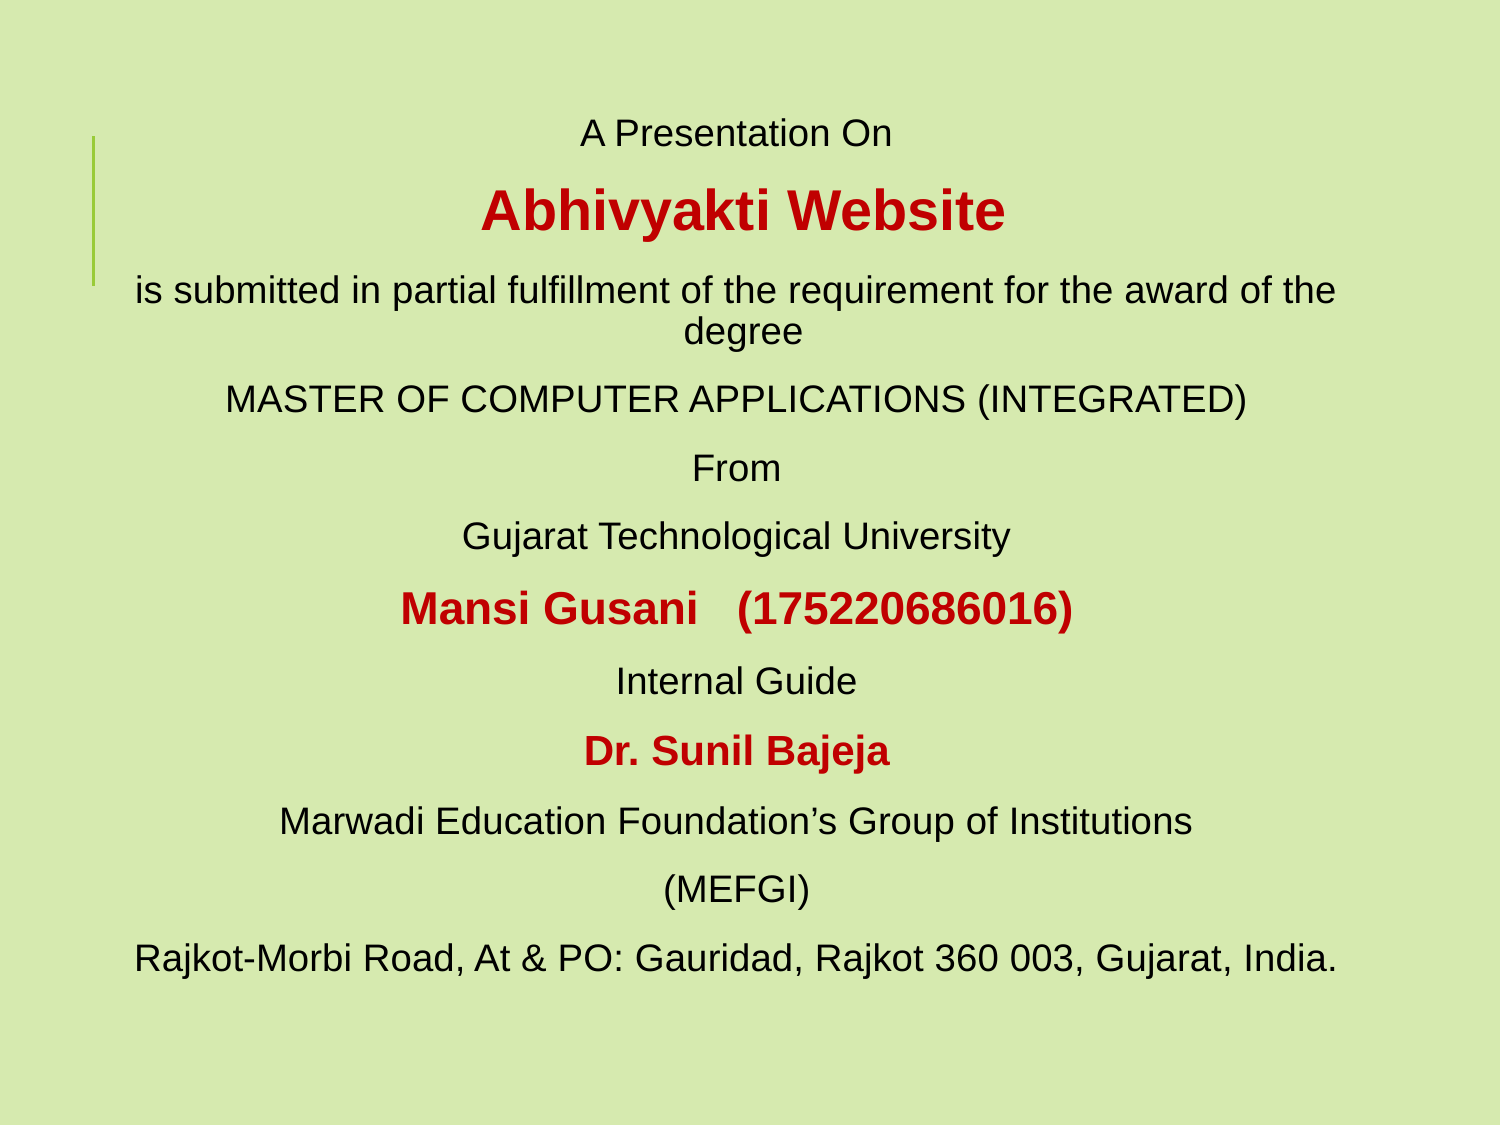

A Presentation On
	Abhivyakti Website
is submitted in partial fulfillment of the requirement for the award of the degree
MASTER OF COMPUTER APPLICATIONS (INTEGRATED)
From
Gujarat Technological University
Mansi Gusani   (175220686016)
Internal Guide
Dr. Sunil Bajeja
Marwadi Education Foundation’s Group of Institutions
(MEFGI)
Rajkot-Morbi Road, At & PO: Gauridad, Rajkot 360 003, Gujarat, India.